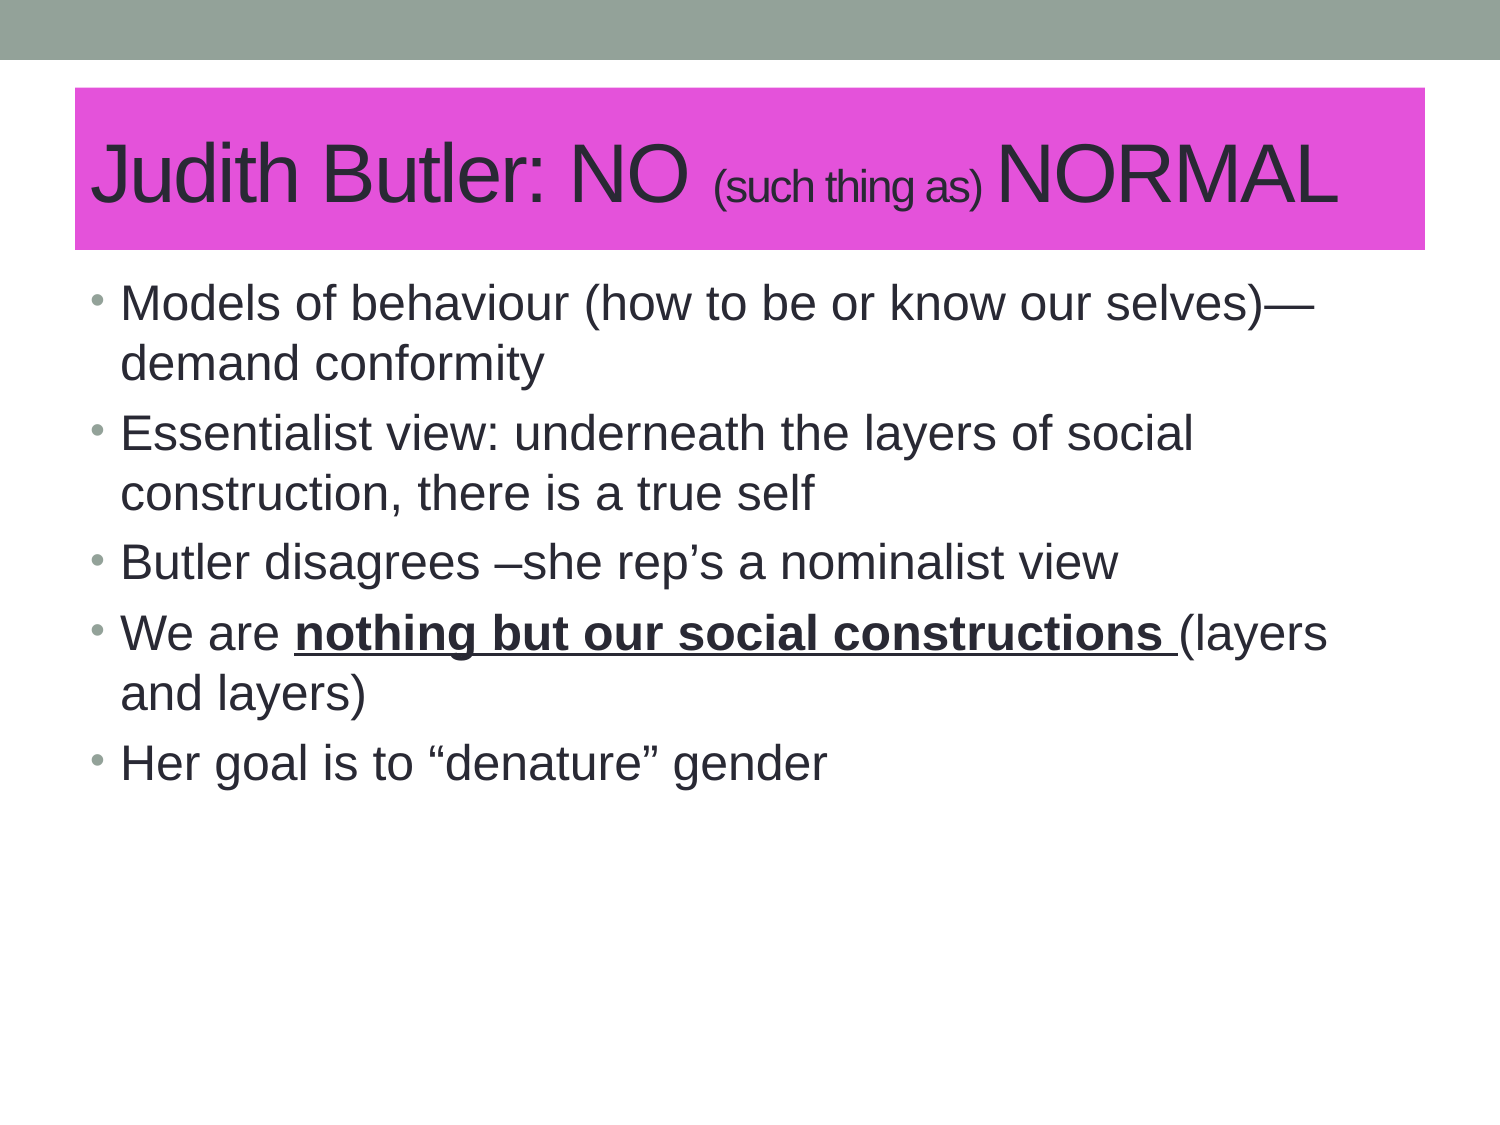

# Judith Butler: NO (such thing as) NORMAL
Models of behaviour (how to be or know our selves)—demand conformity
Essentialist view: underneath the layers of social construction, there is a true self
Butler disagrees –she rep’s a nominalist view
We are nothing but our social constructions (layers and layers)
Her goal is to “denature” gender